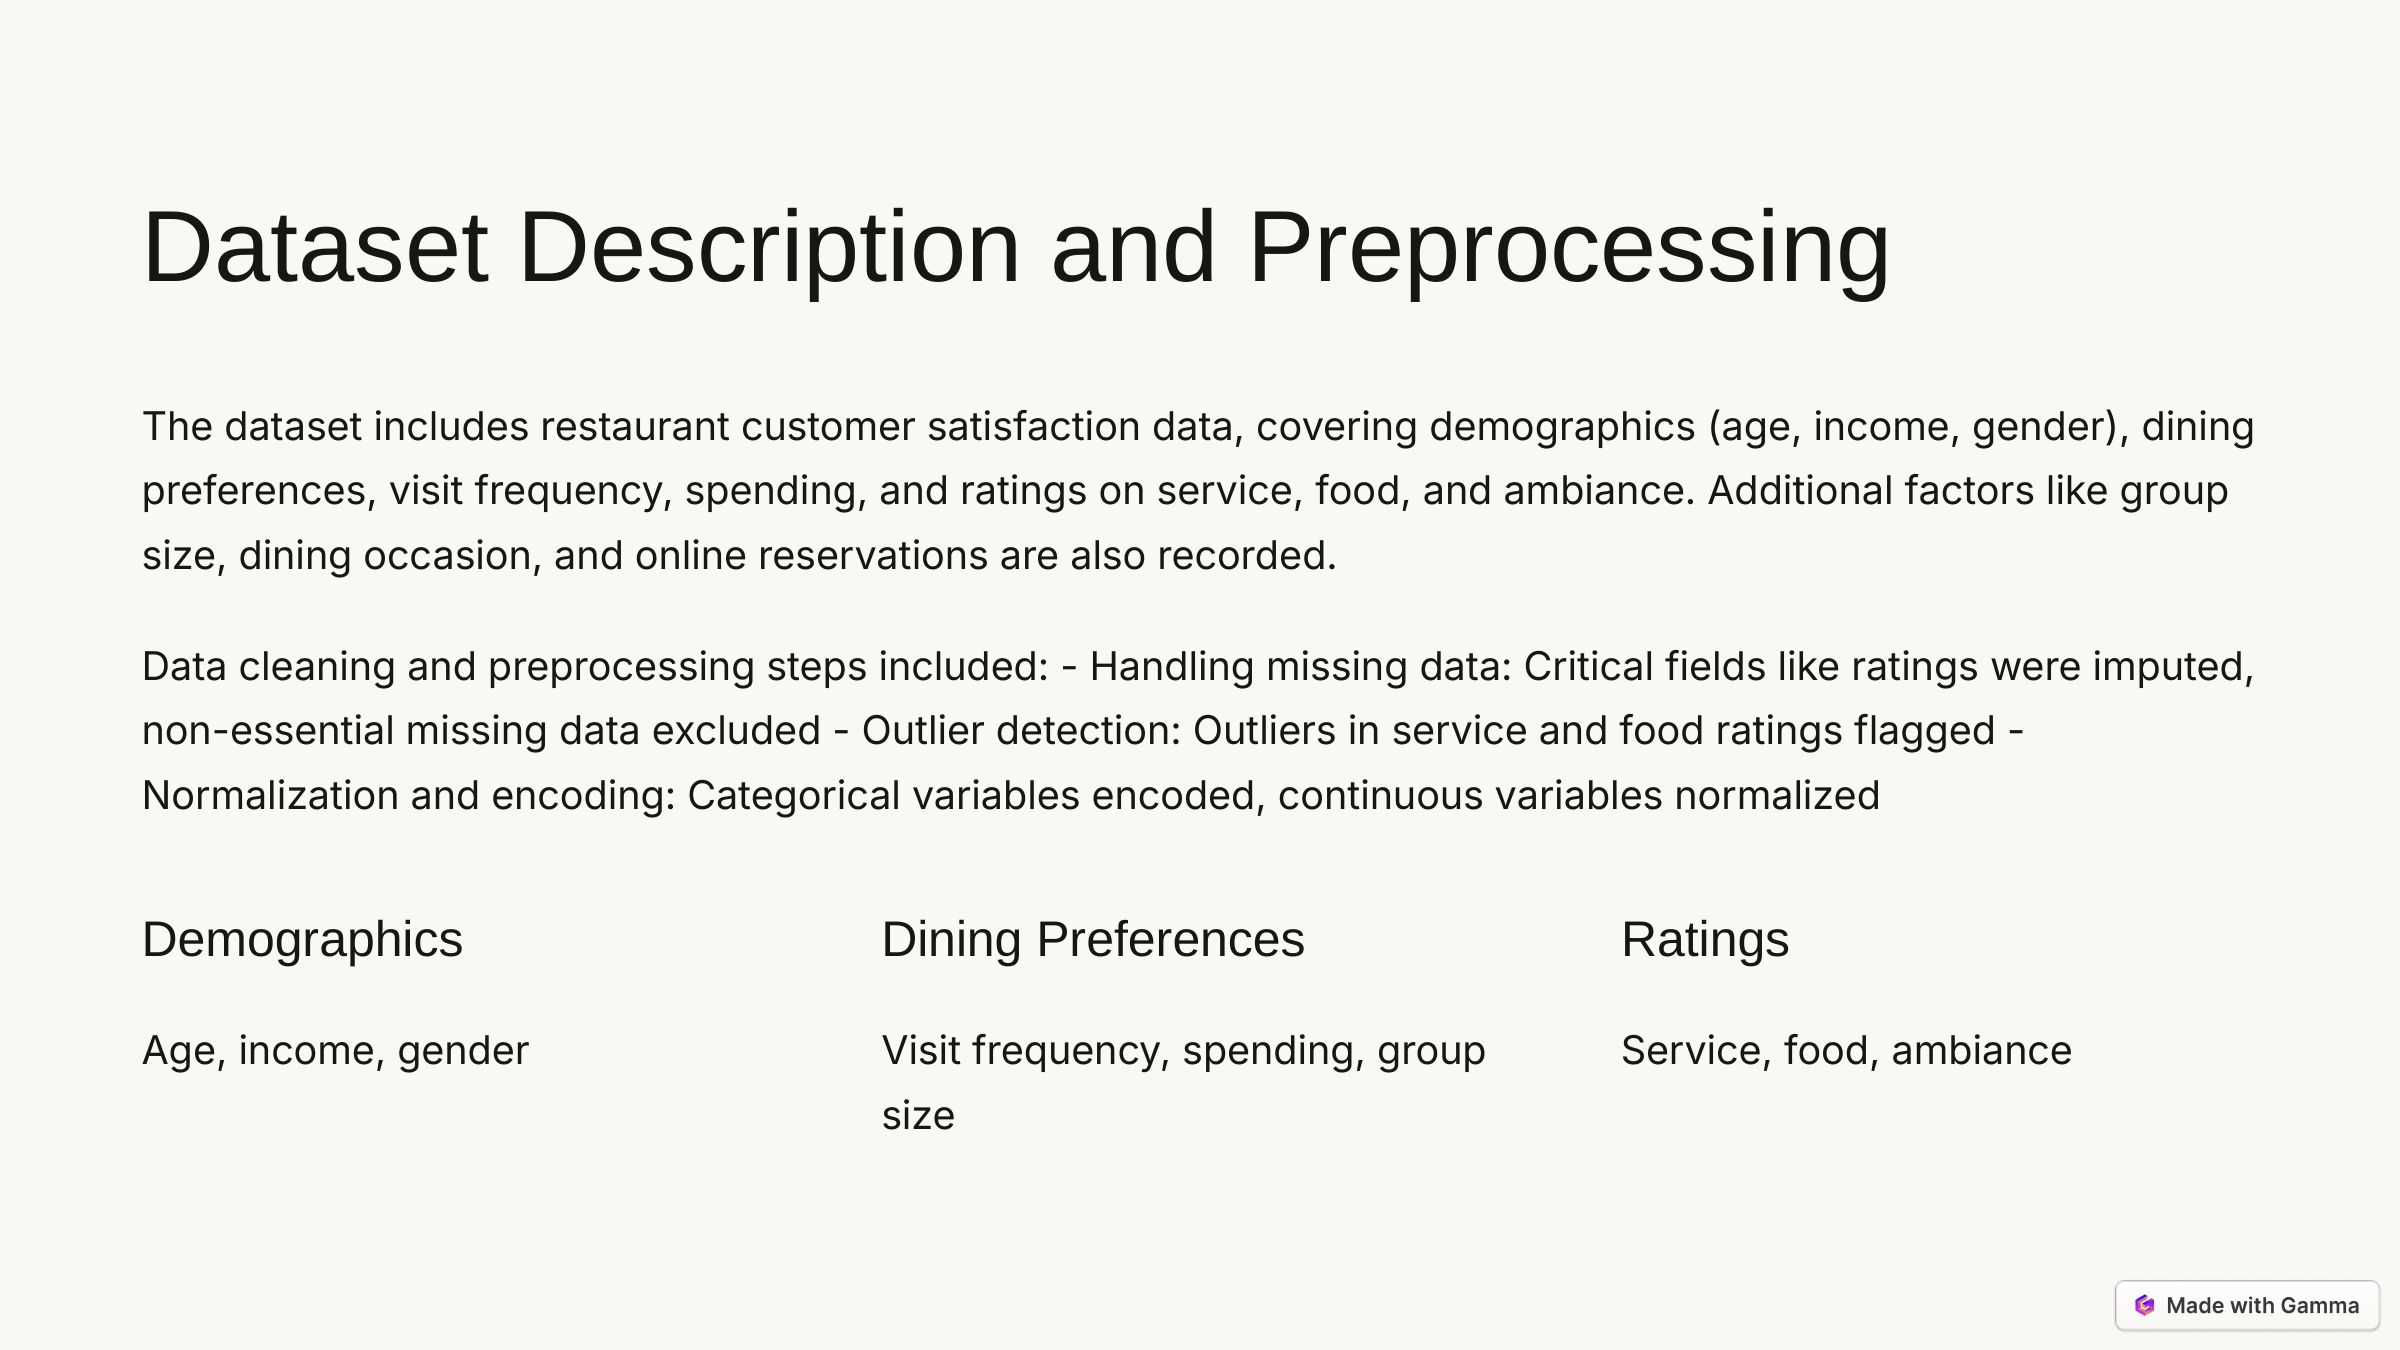

Dataset Description and Preprocessing
The dataset includes restaurant customer satisfaction data, covering demographics (age, income, gender), dining preferences, visit frequency, spending, and ratings on service, food, and ambiance. Additional factors like group size, dining occasion, and online reservations are also recorded.
Data cleaning and preprocessing steps included: - Handling missing data: Critical fields like ratings were imputed, non-essential missing data excluded - Outlier detection: Outliers in service and food ratings flagged - Normalization and encoding: Categorical variables encoded, continuous variables normalized
Demographics
Dining Preferences
Ratings
Age, income, gender
Visit frequency, spending, group size
Service, food, ambiance